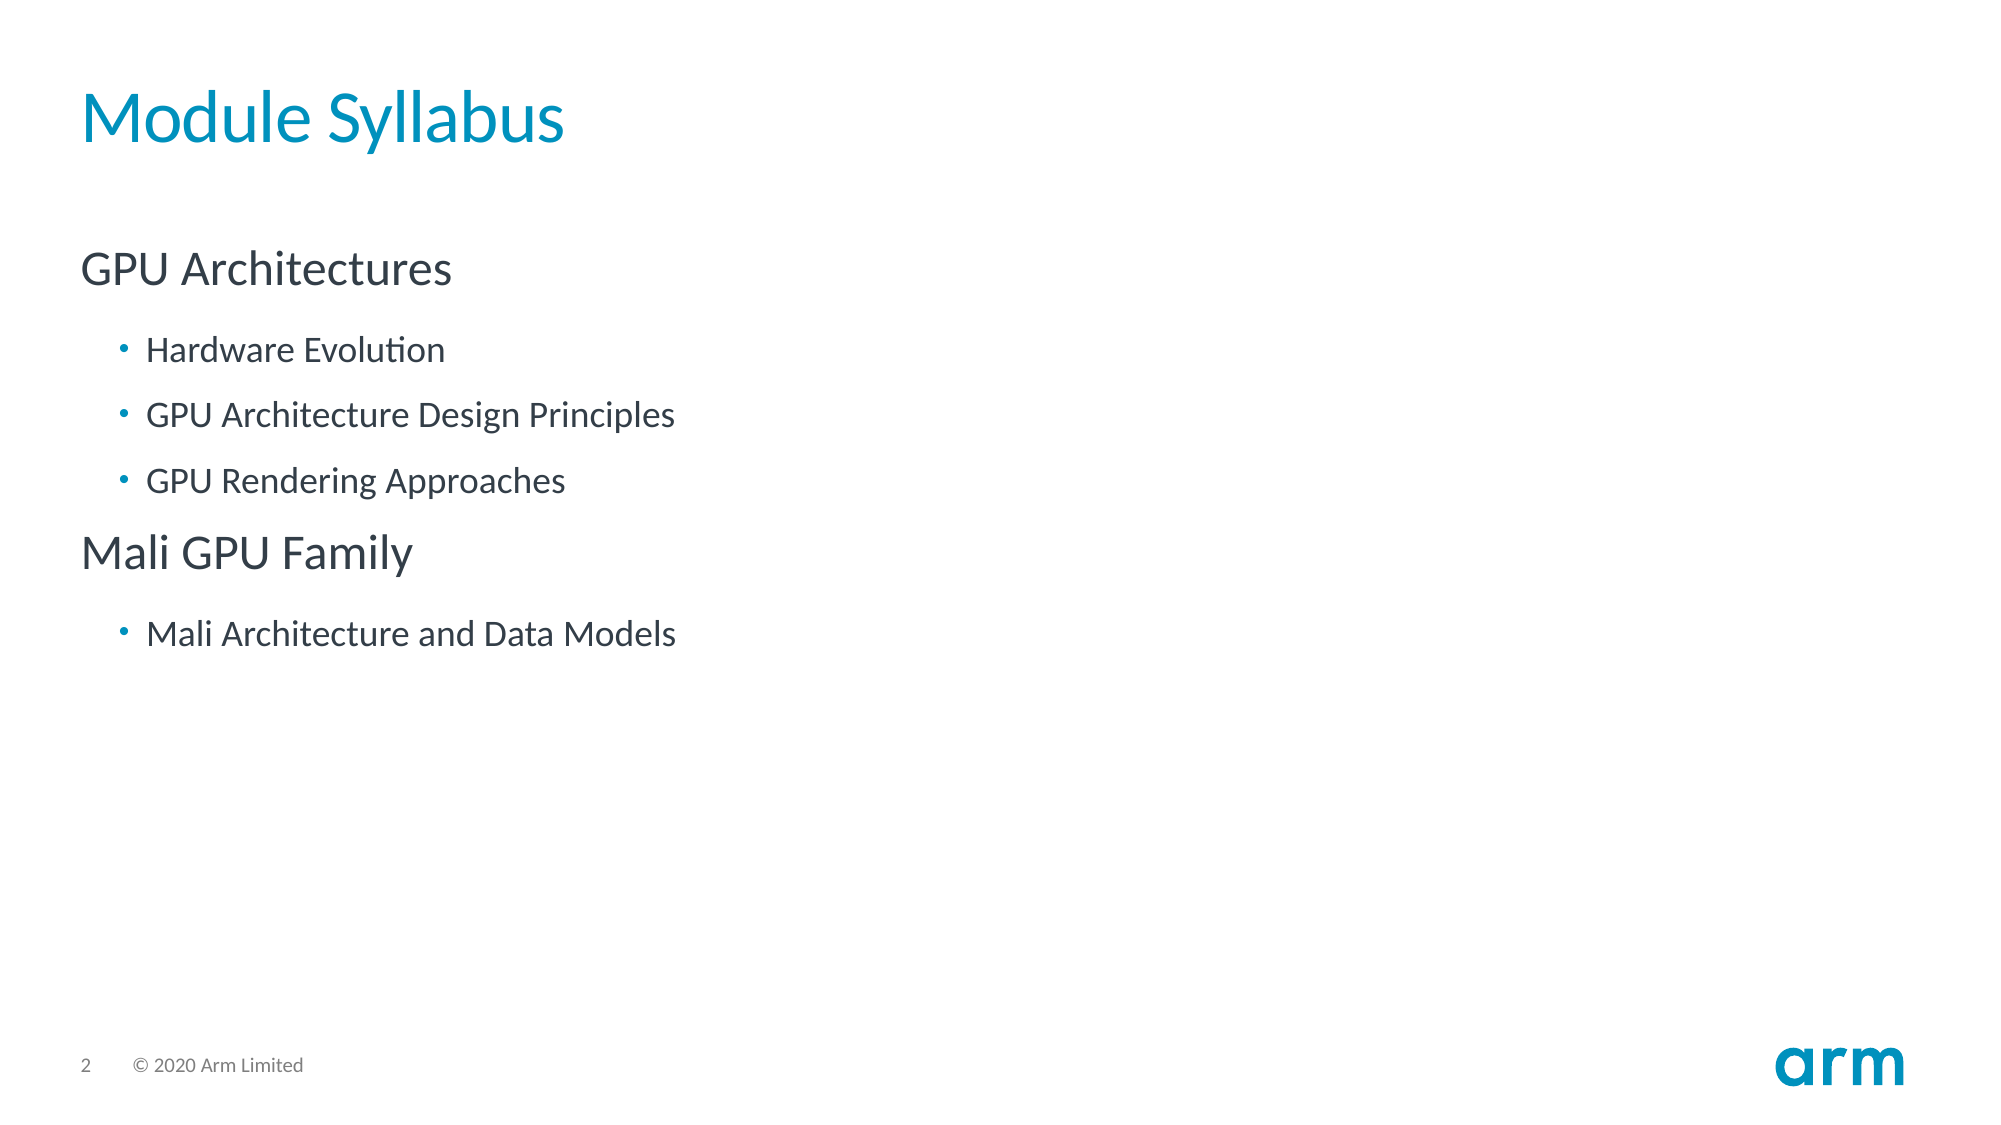

# Module Syllabus
GPU Architectures
Hardware Evolution
GPU Architecture Design Principles
GPU Rendering Approaches
Mali GPU Family
Mali Architecture and Data Models